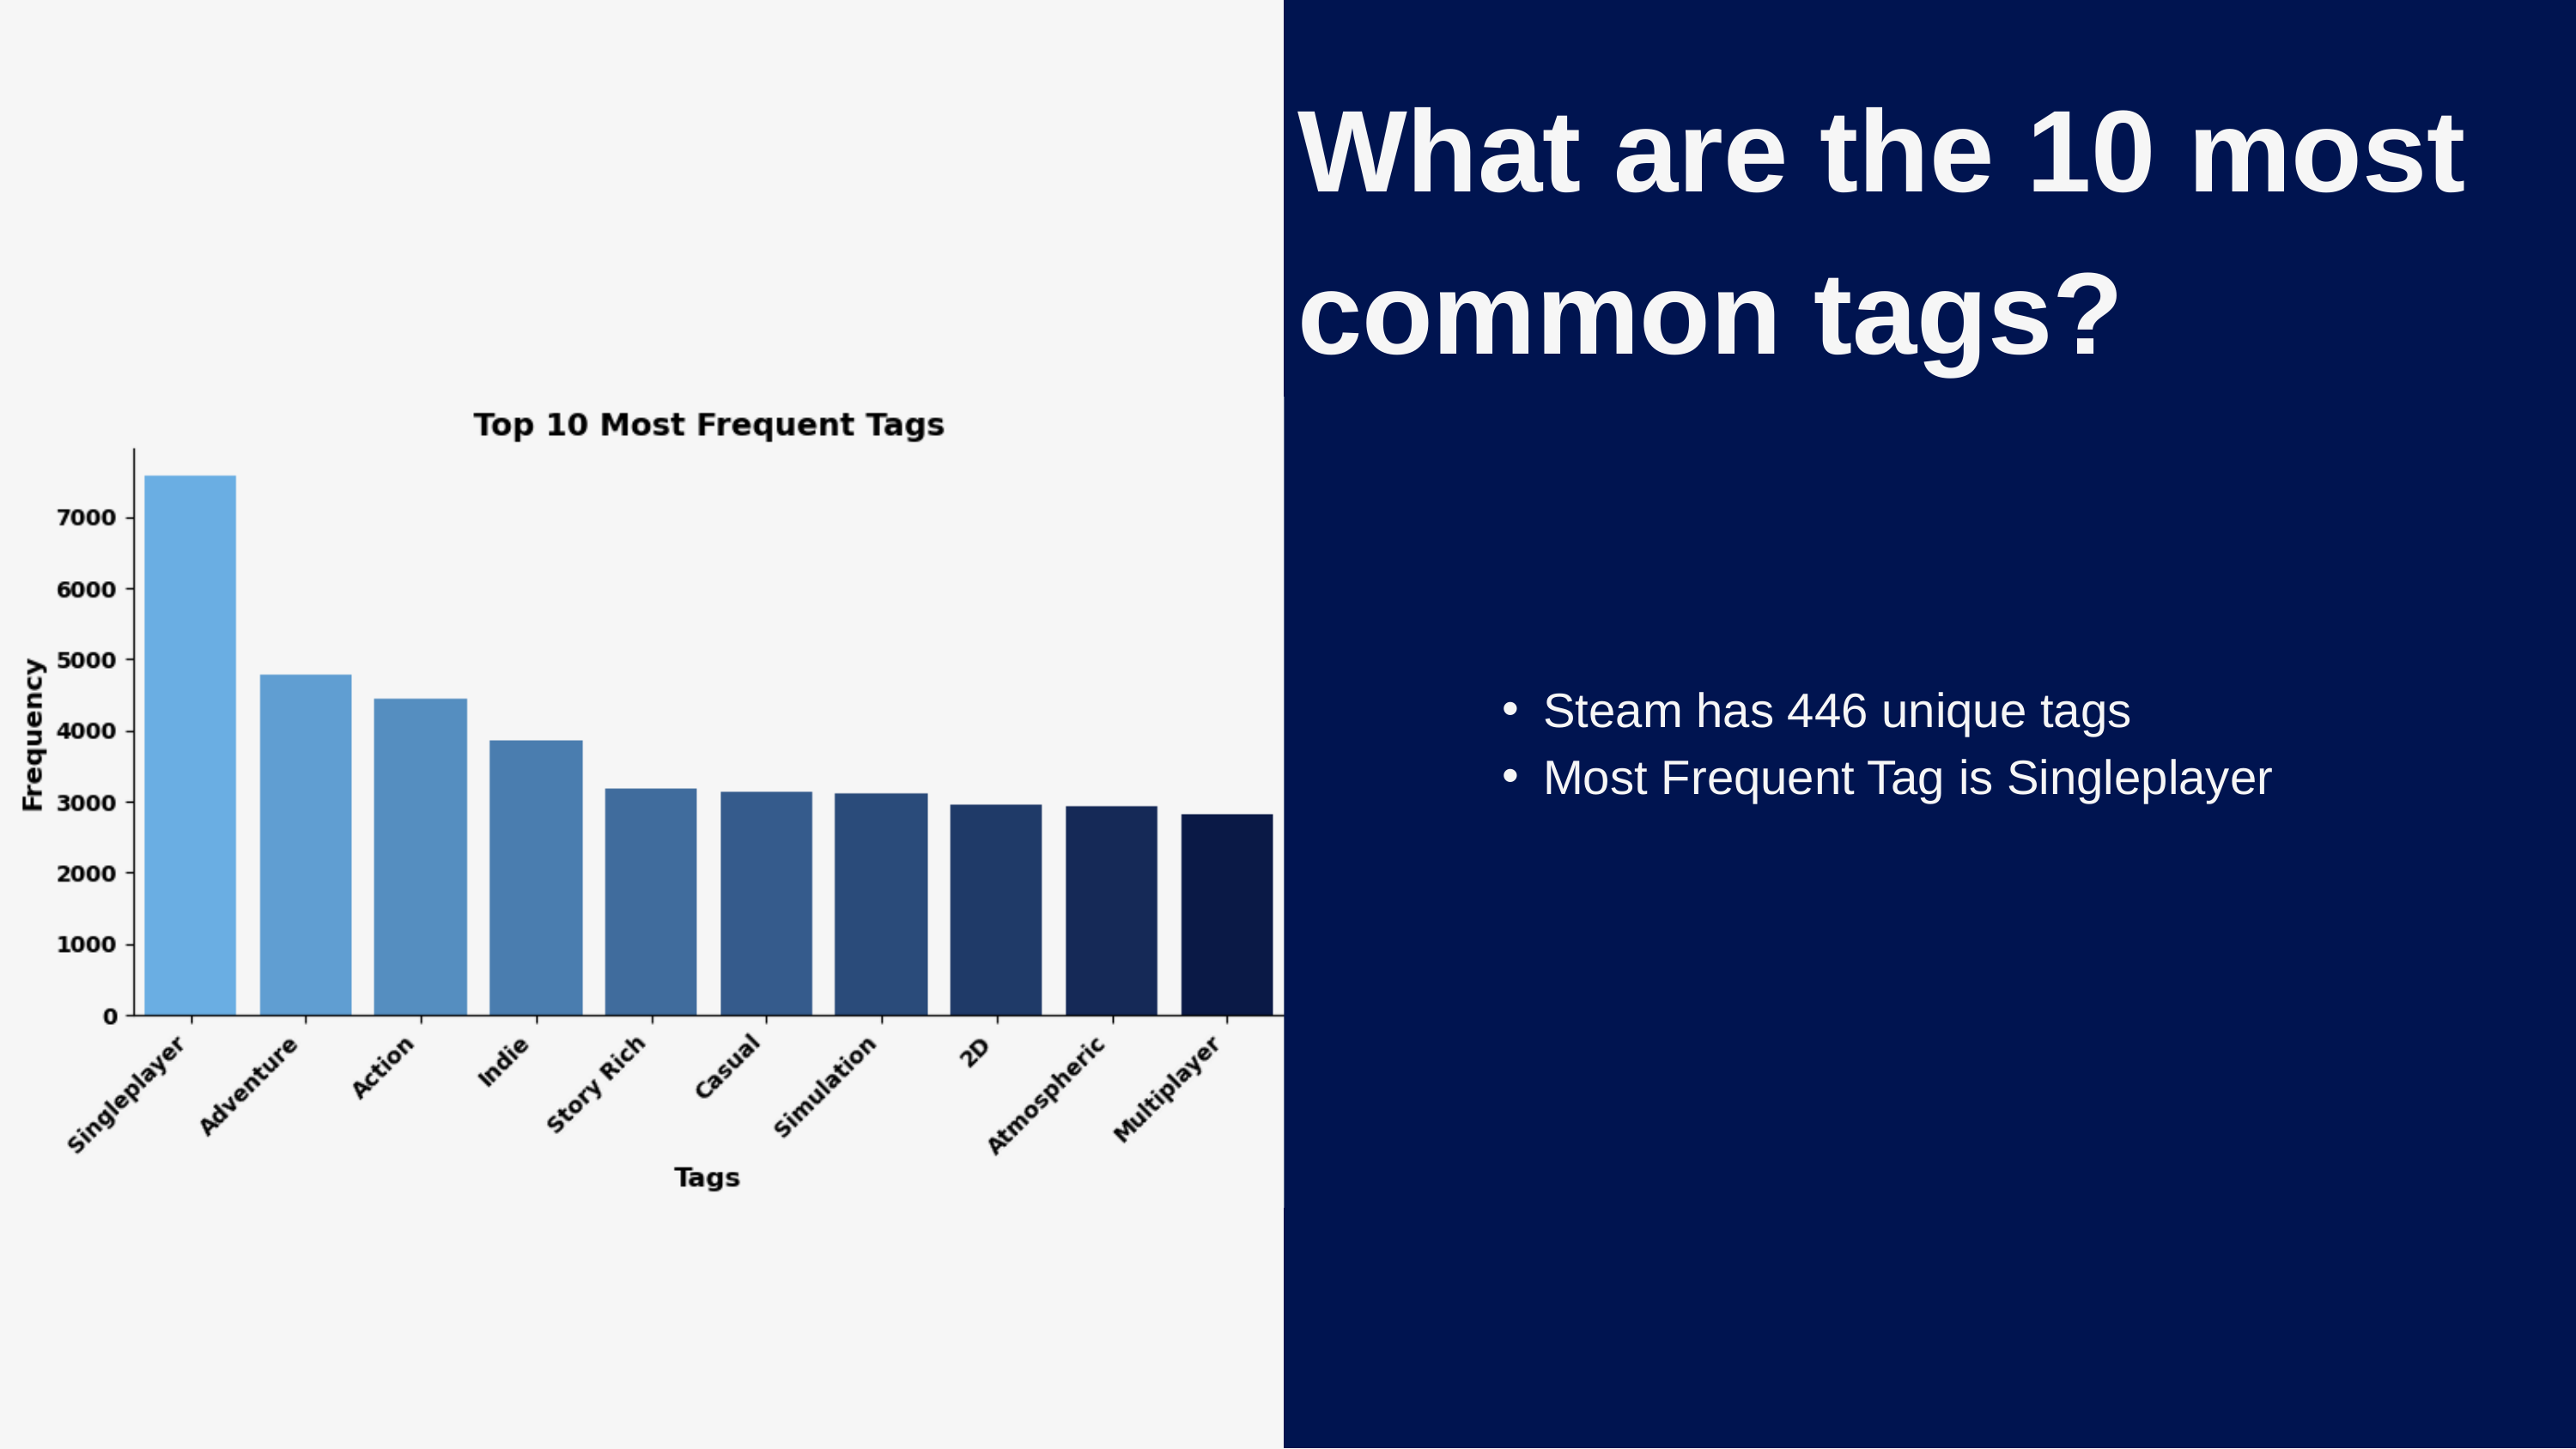

What are the 10 most common tags?

Steam has 446 unique tags
Most Frequent Tag is Singleplayer